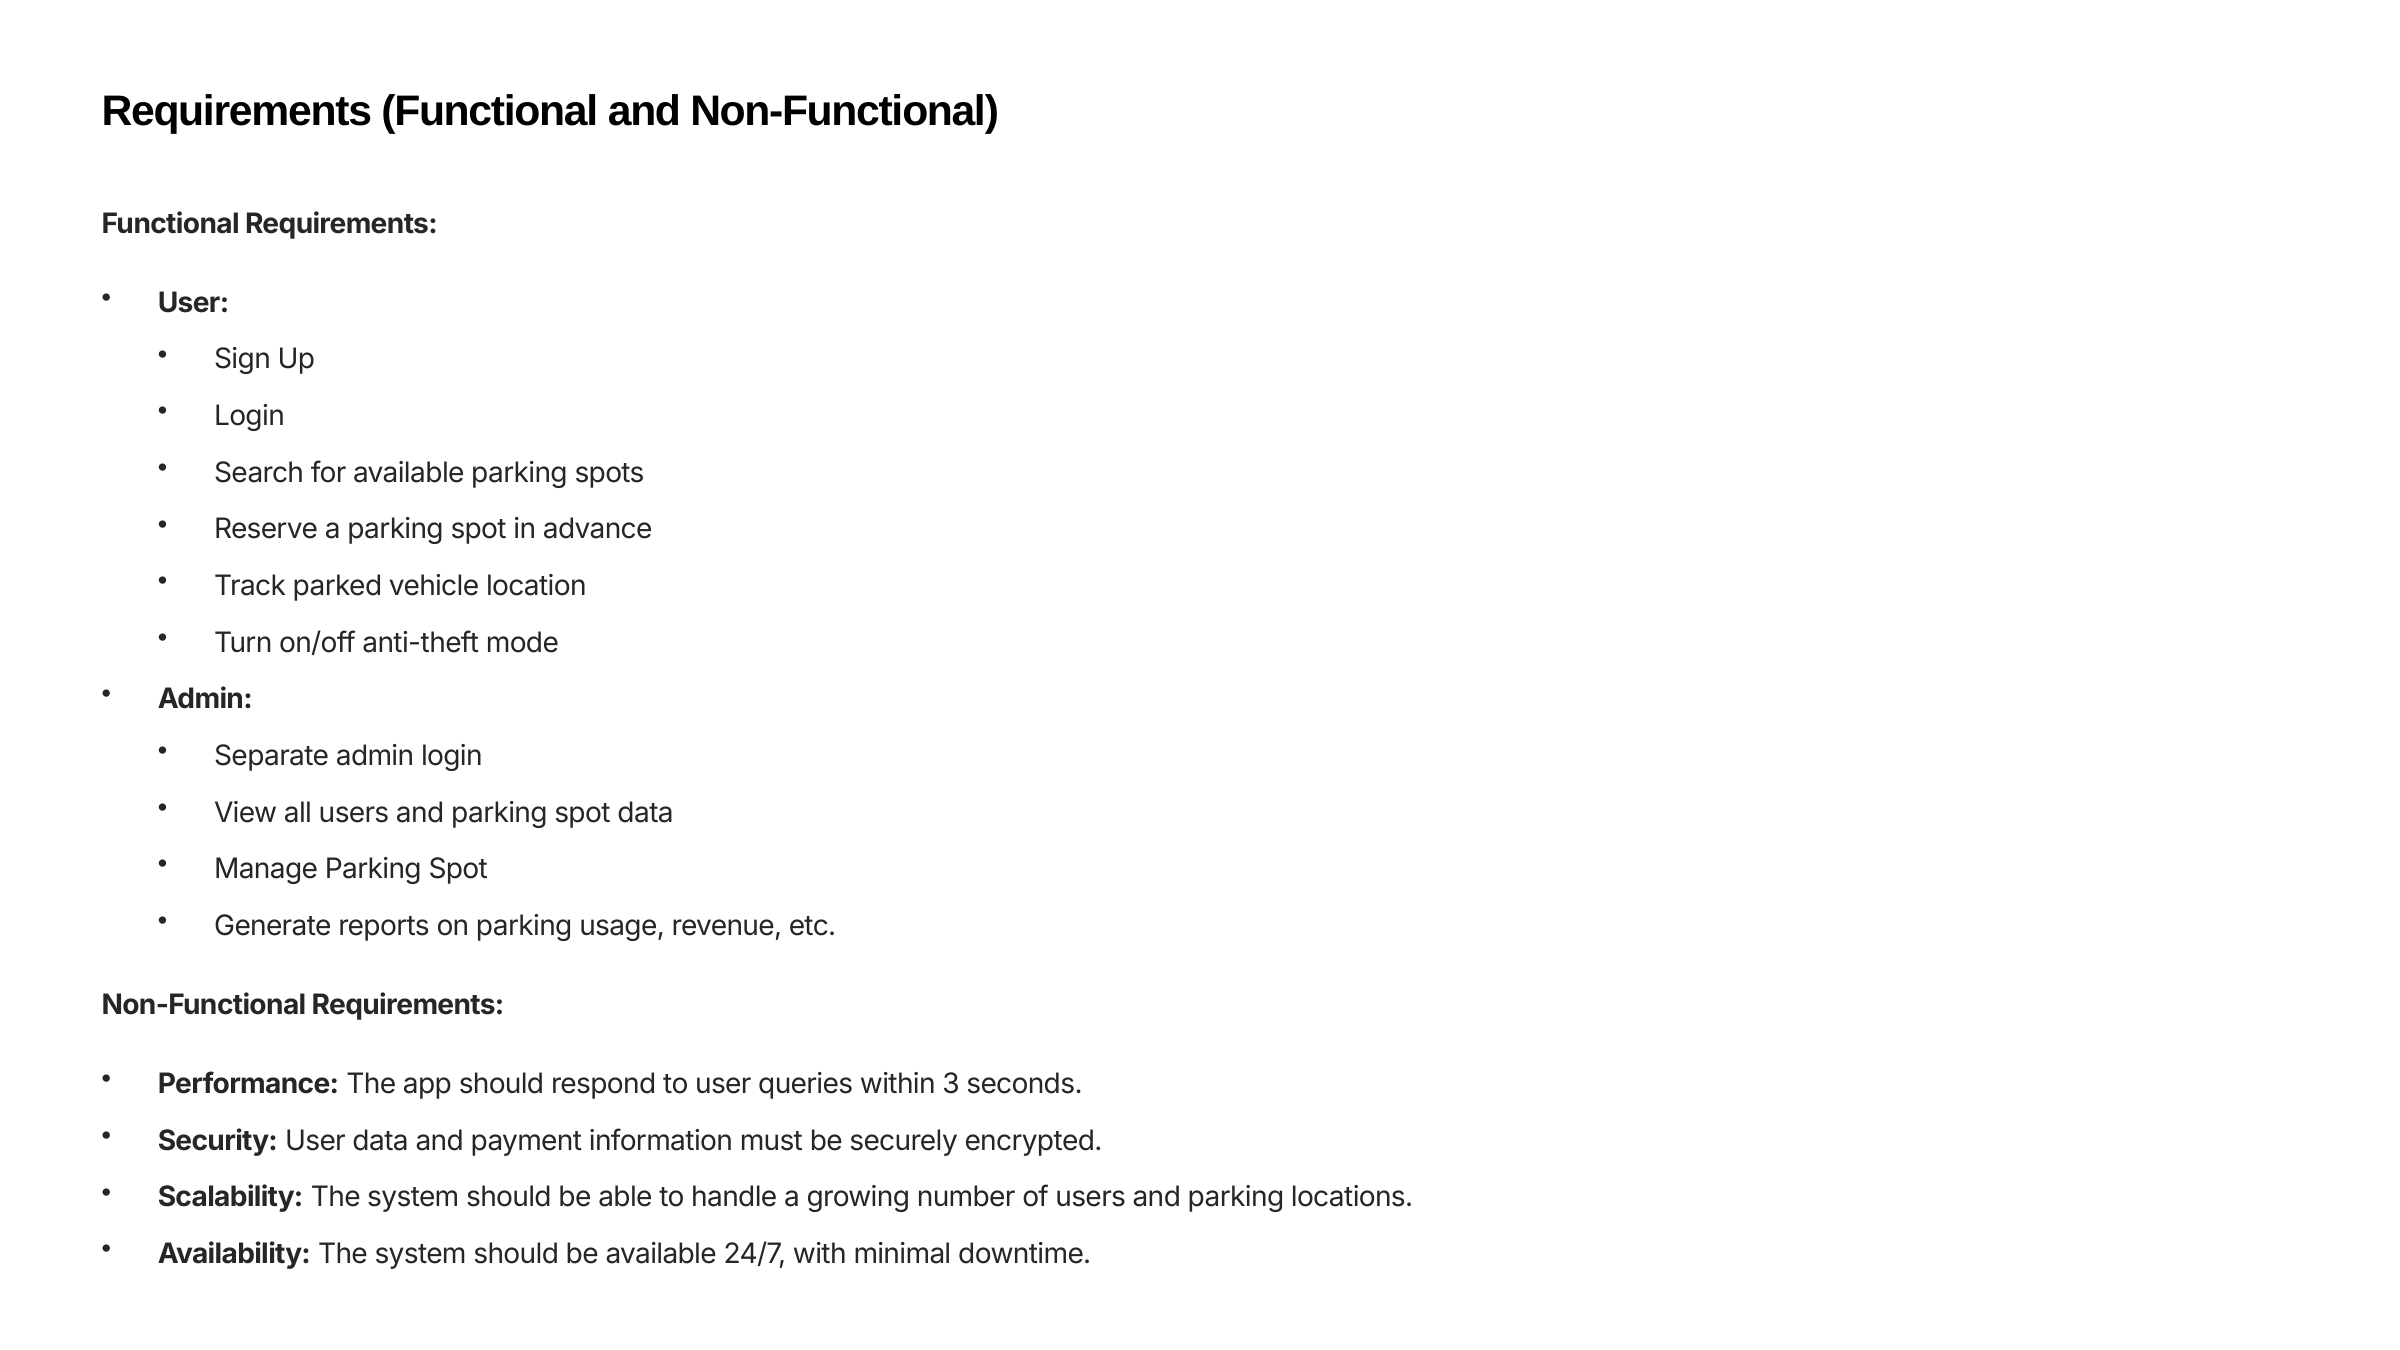

Requirements (Functional and Non-Functional)
Functional Requirements:
User:
Sign Up
Login
Search for available parking spots
Reserve a parking spot in advance
Track parked vehicle location
Turn on/off anti-theft mode
Admin:
Separate admin login
View all users and parking spot data
Manage Parking Spot
Generate reports on parking usage, revenue, etc.
Non-Functional Requirements:
Performance: The app should respond to user queries within 3 seconds.
Security: User data and payment information must be securely encrypted.
Scalability: The system should be able to handle a growing number of users and parking locations.
Availability: The system should be available 24/7, with minimal downtime.